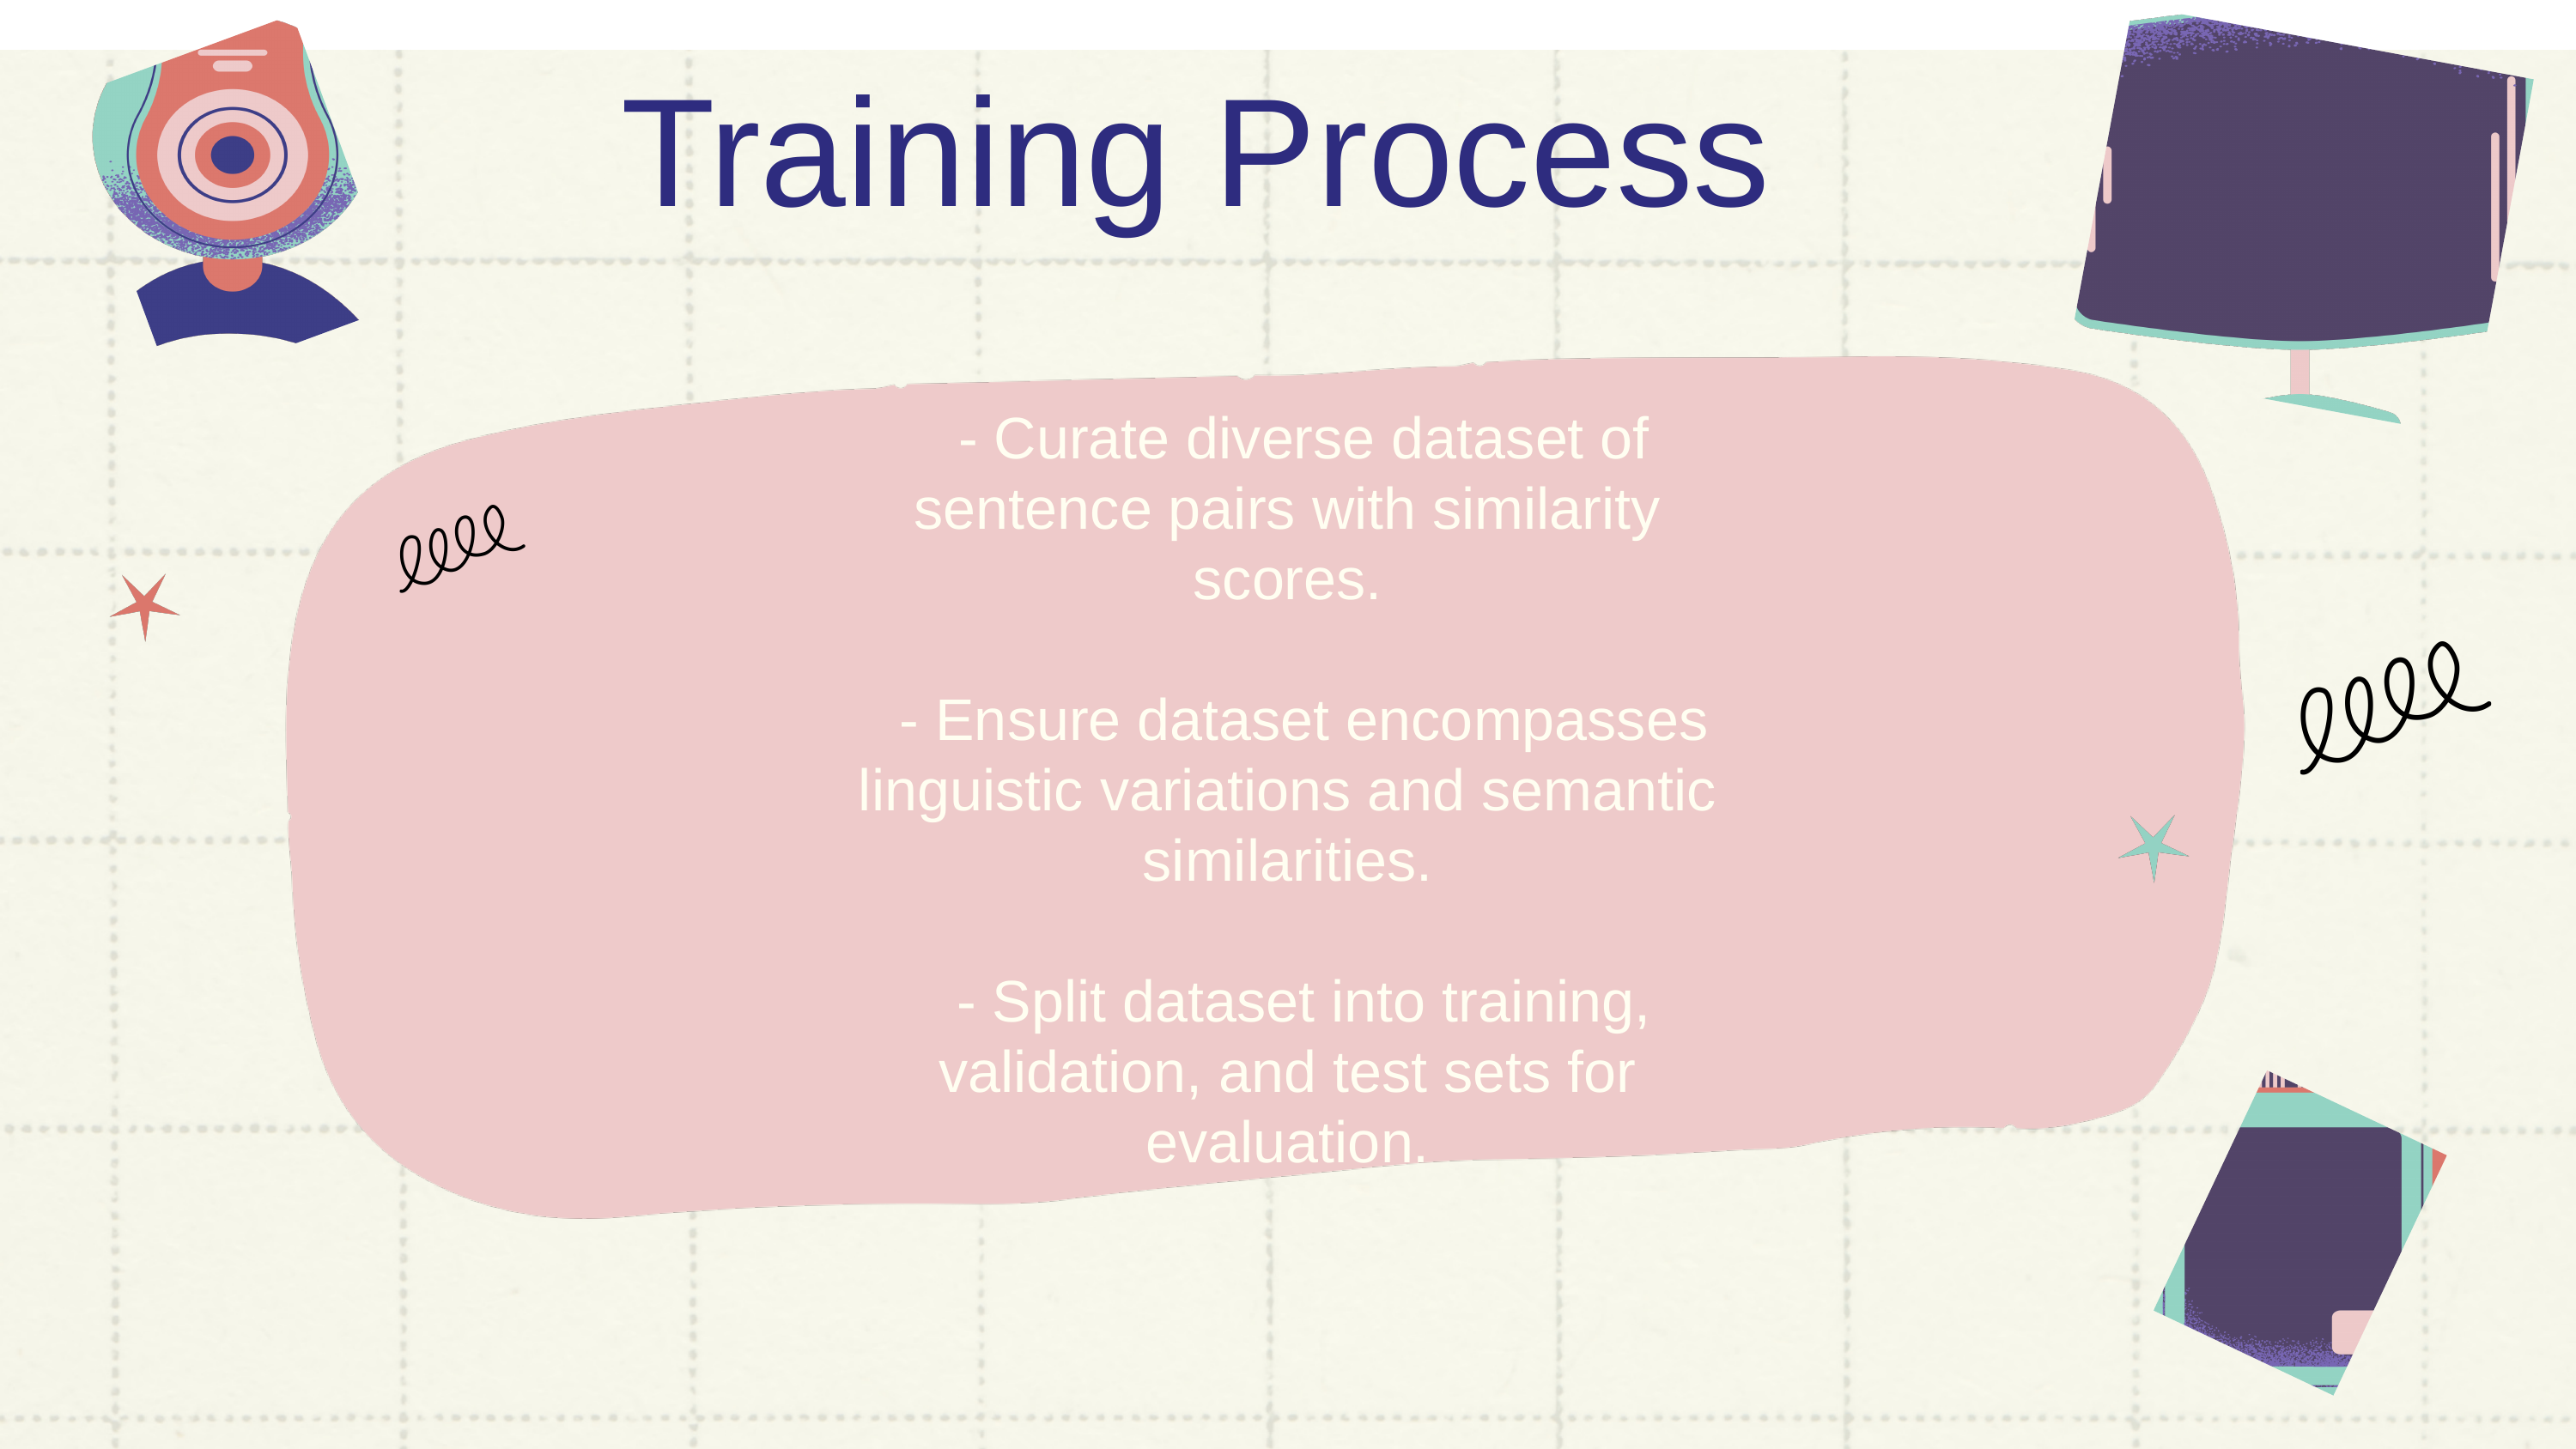

Training Process

  - Curate diverse dataset of sentence pairs with similarity scores.

  - Ensure dataset encompasses linguistic variations and semantic similarities.

  - Split dataset into training, validation, and test sets for evaluation.